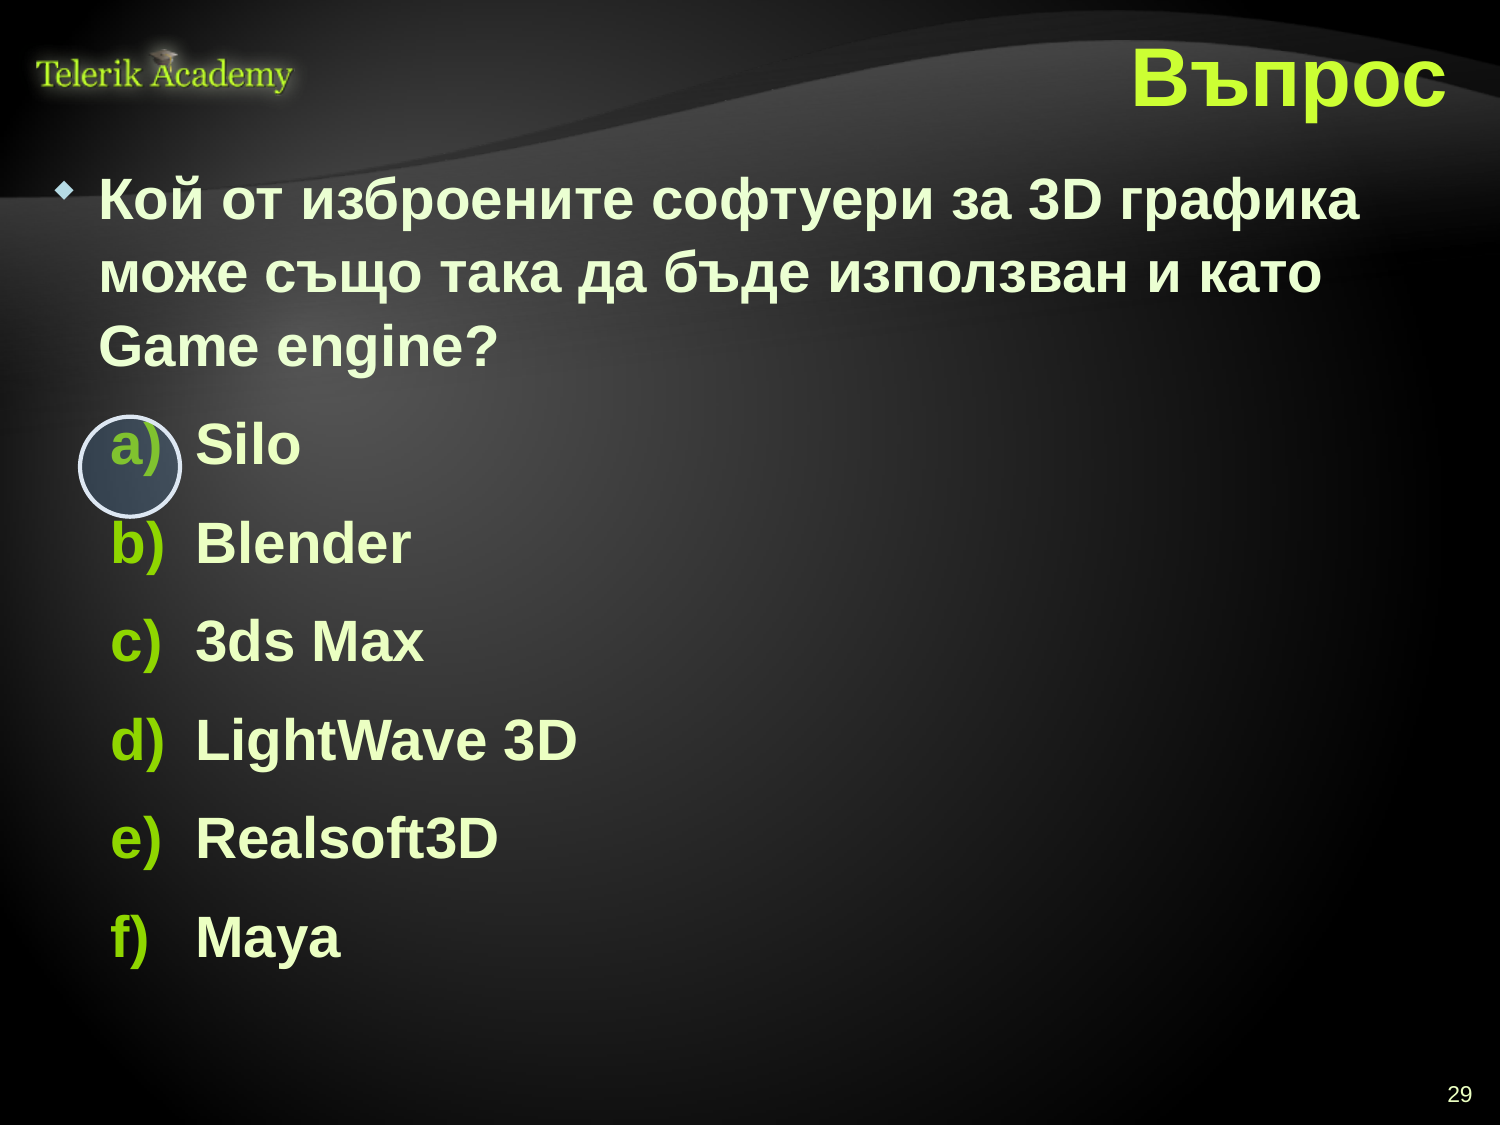

# Въпрос
Кой от изброените софтуери за 3D графика може също така да бъде използван и като Game engine?
Silo
Blender
3ds Max
LightWave 3D
Realsoft3D
Maya

29